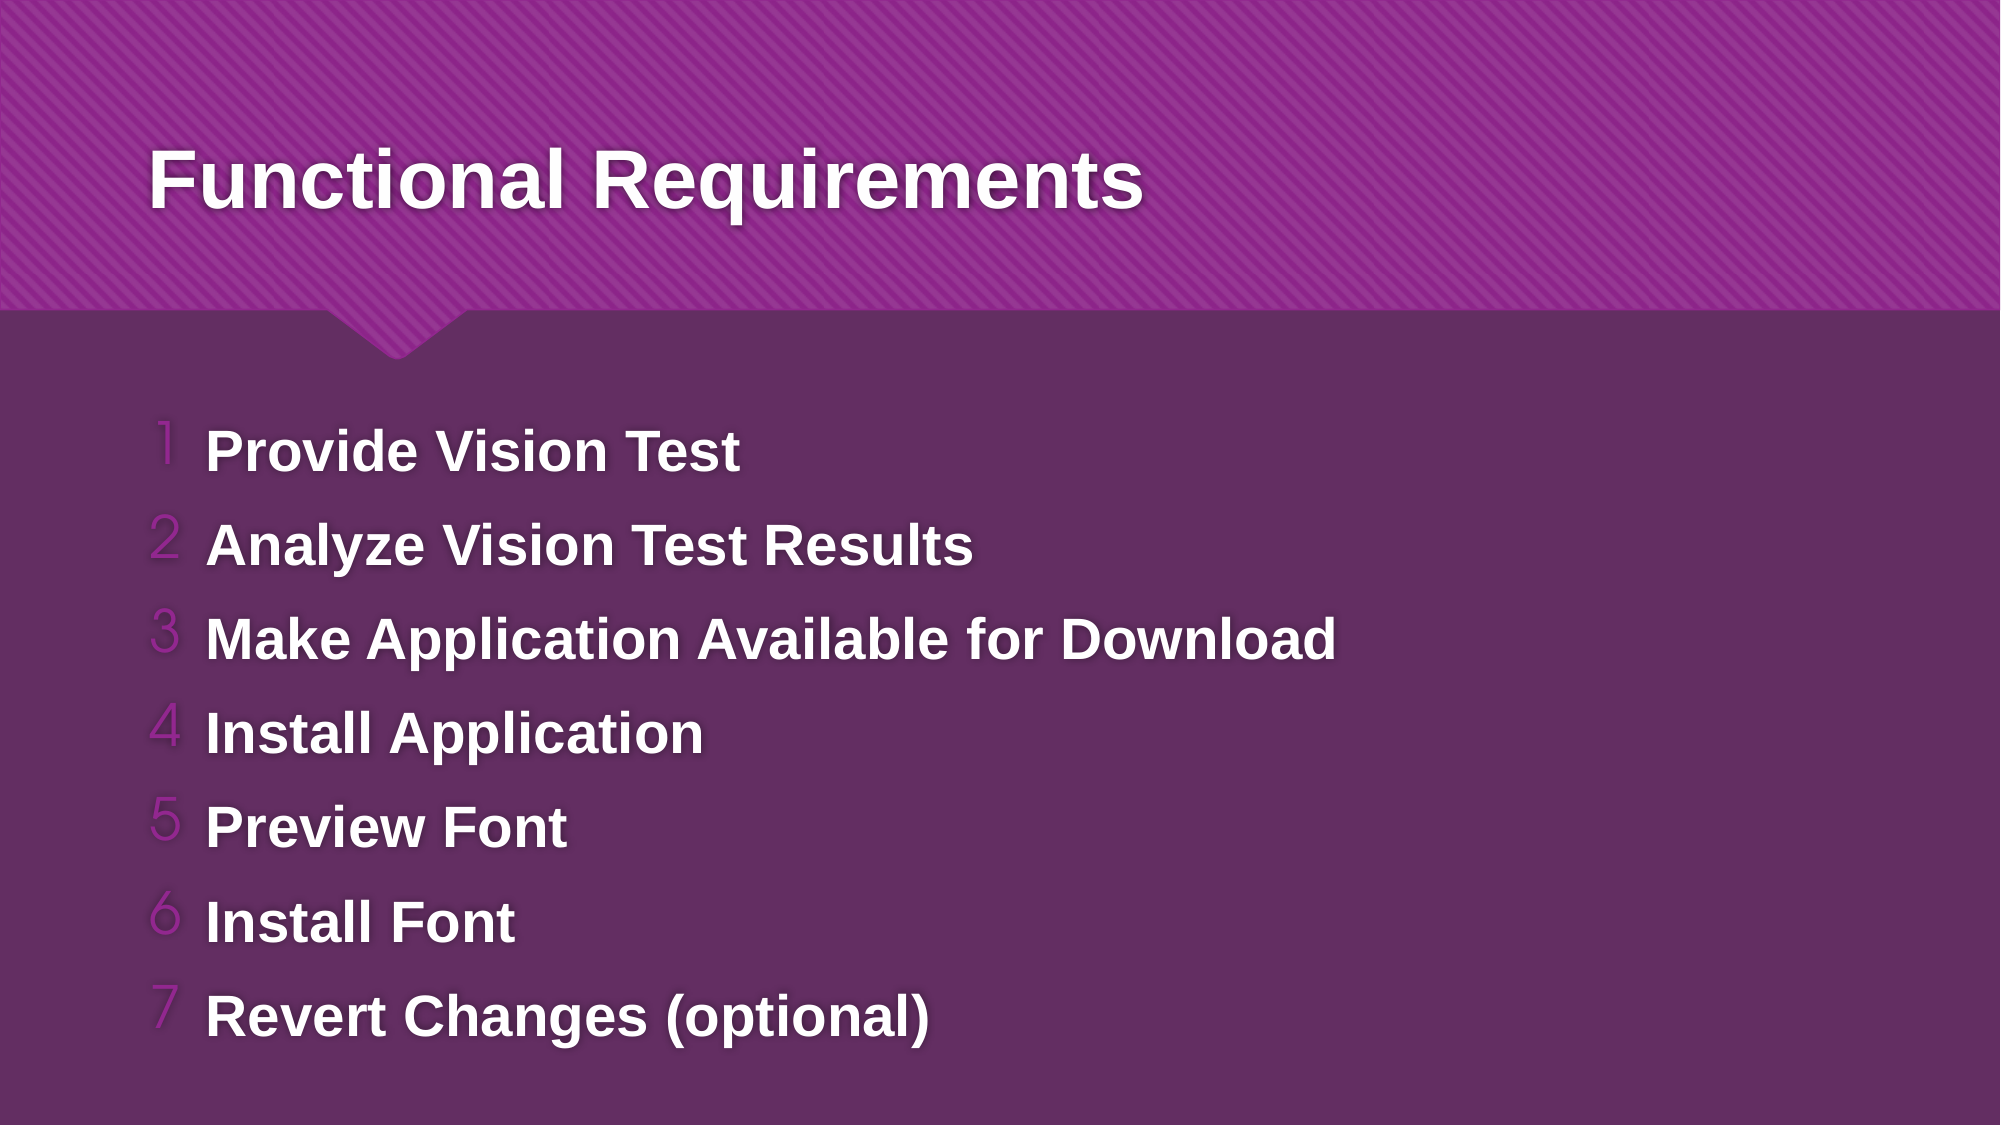

# Functional Requirements
Provide Vision Test
Analyze Vision Test Results
Make Application Available for Download
Install Application
Preview Font
Install Font
Revert Changes (optional)